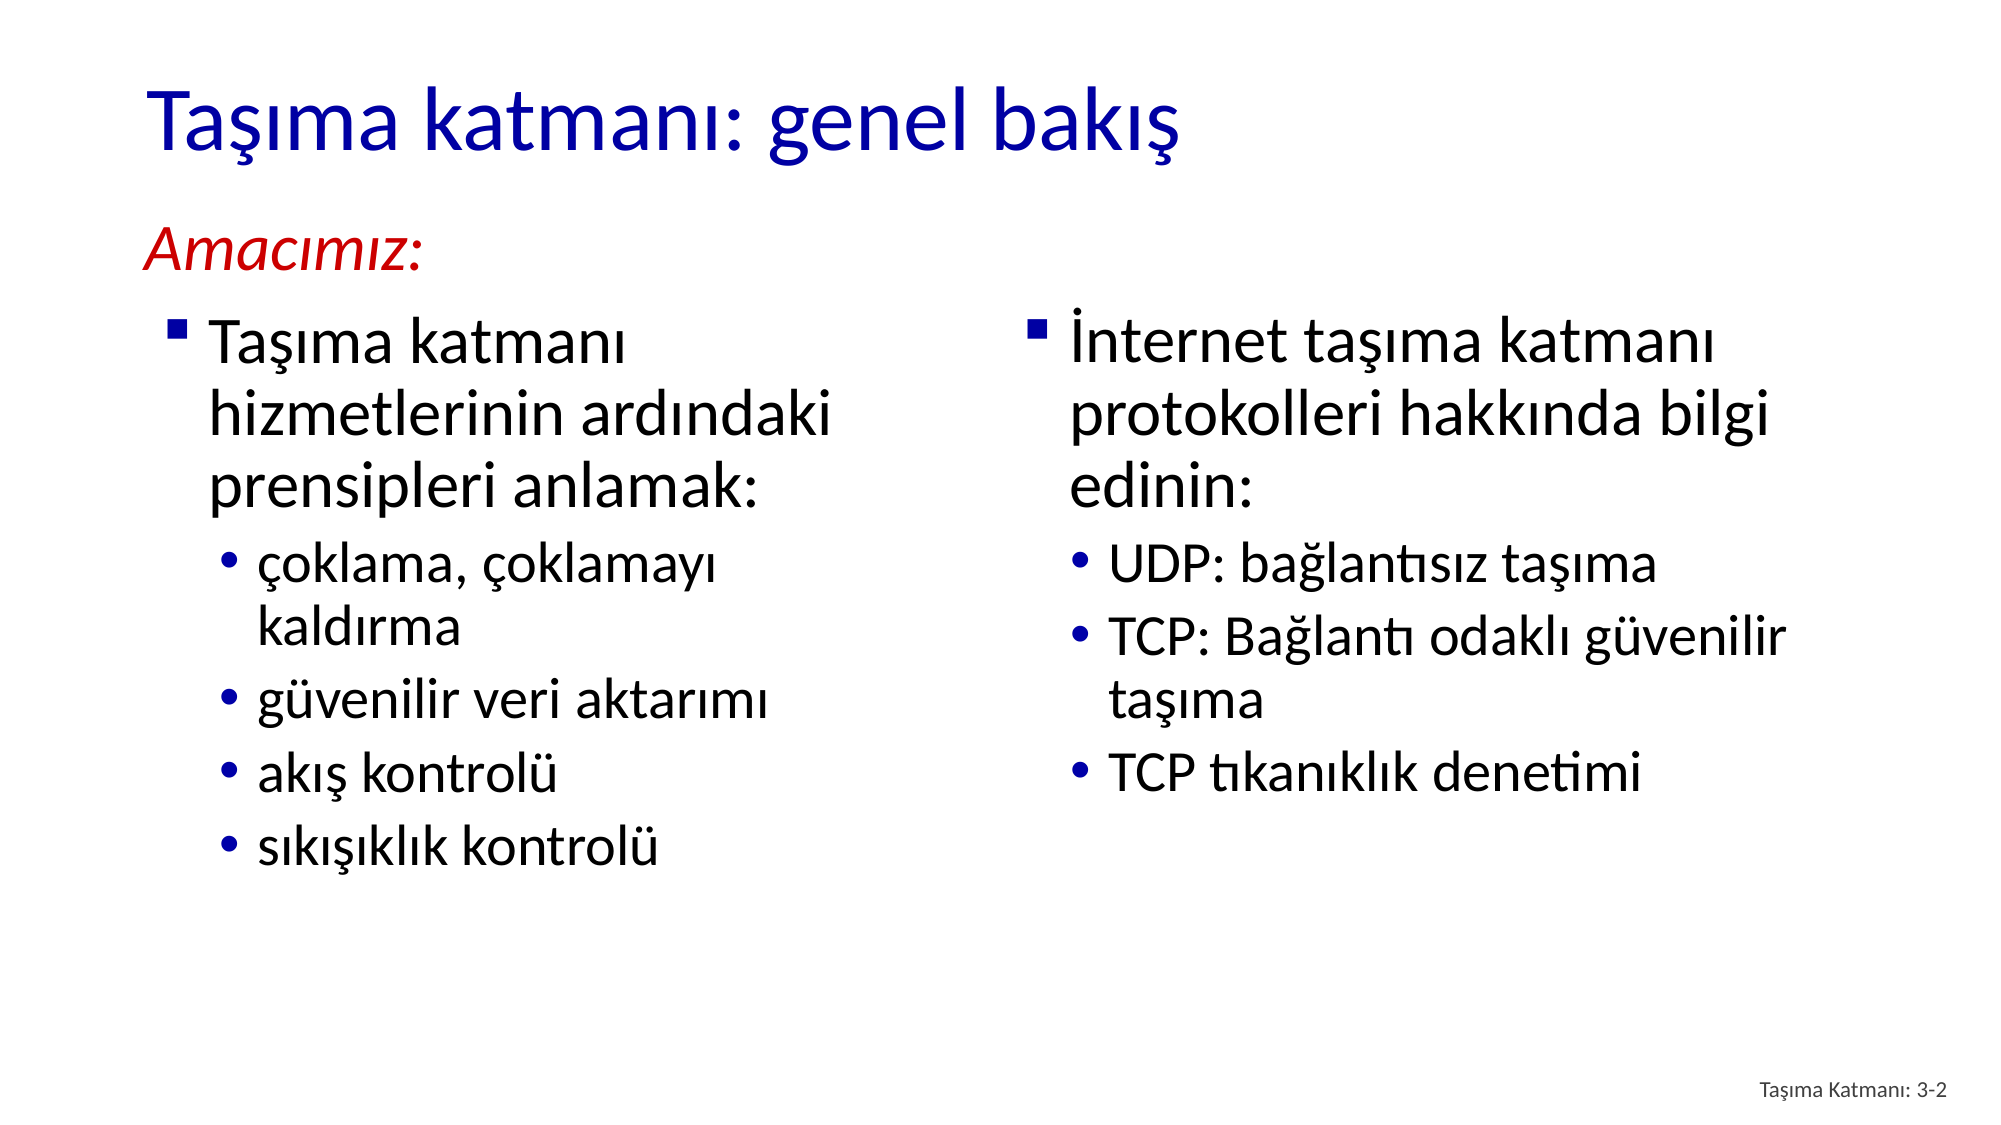

# Taşıma katmanı: genel bakış
Amacımız:
Taşıma katmanı hizmetlerinin ardındaki prensipleri anlamak:
çoklama, çoklamayı kaldırma
güvenilir veri aktarımı
akış kontrolü
sıkışıklık kontrolü

İnternet taşıma katmanı protokolleri hakkında bilgi edinin:
UDP: bağlantısız taşıma
TCP: Bağlantı odaklı güvenilir taşıma
TCP tıkanıklık denetimi

Taşıma Katmanı: 3-2